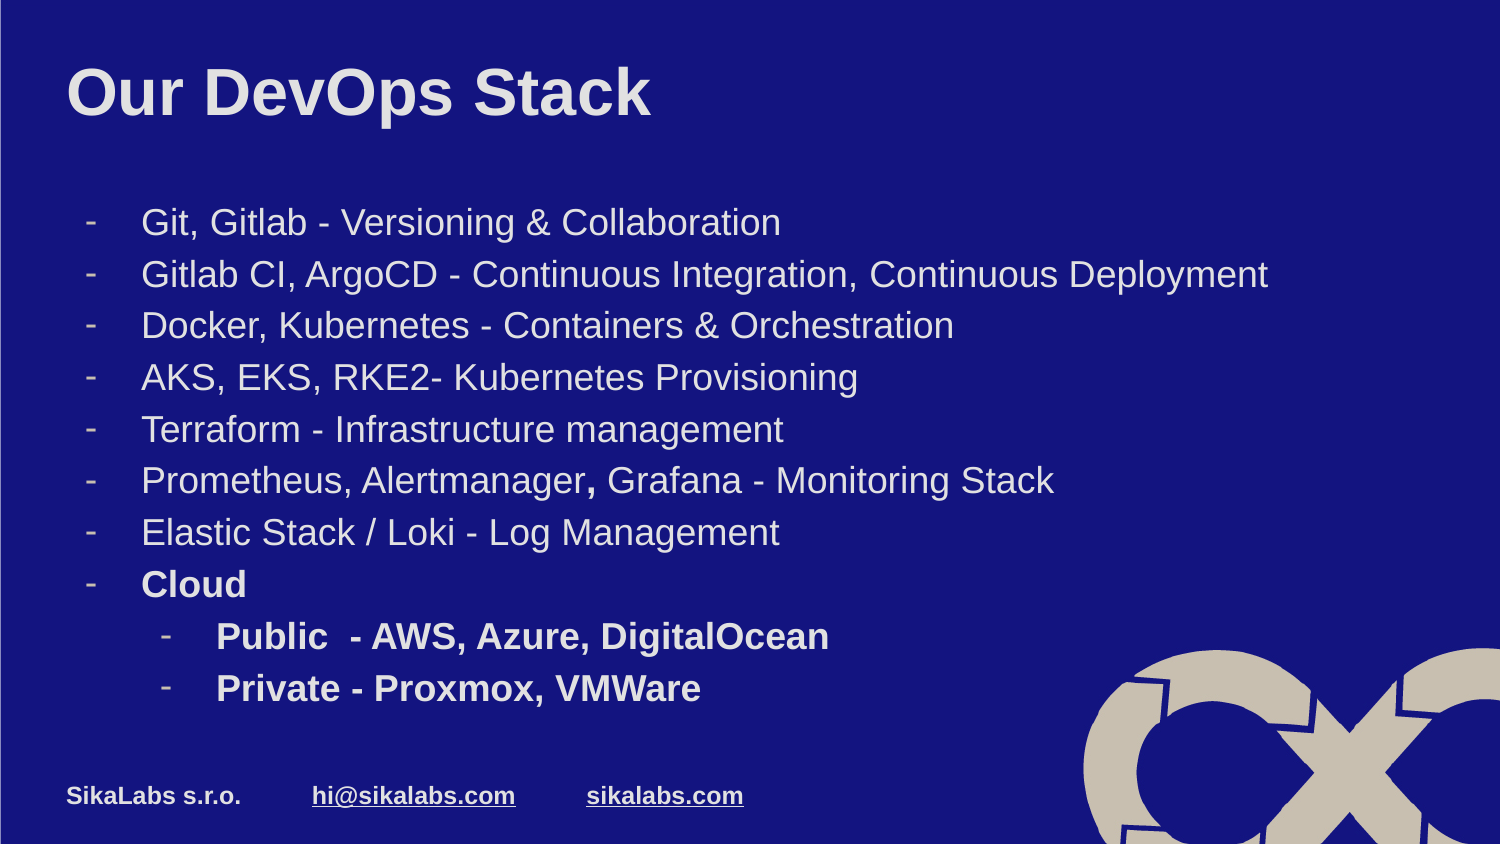

# Our DevOps Stack
Git, Gitlab - Versioning & Collaboration
Gitlab CI, ArgoCD - Continuous Integration, Continuous Deployment
Docker, Kubernetes - Containers & Orchestration
AKS, EKS, RKE2- Kubernetes Provisioning
Terraform - Infrastructure management
Prometheus, Alertmanager, Grafana - Monitoring Stack
Elastic Stack / Loki - Log Management
Cloud
Public  - AWS, Azure, DigitalOcean
Private - Proxmox, VMWare